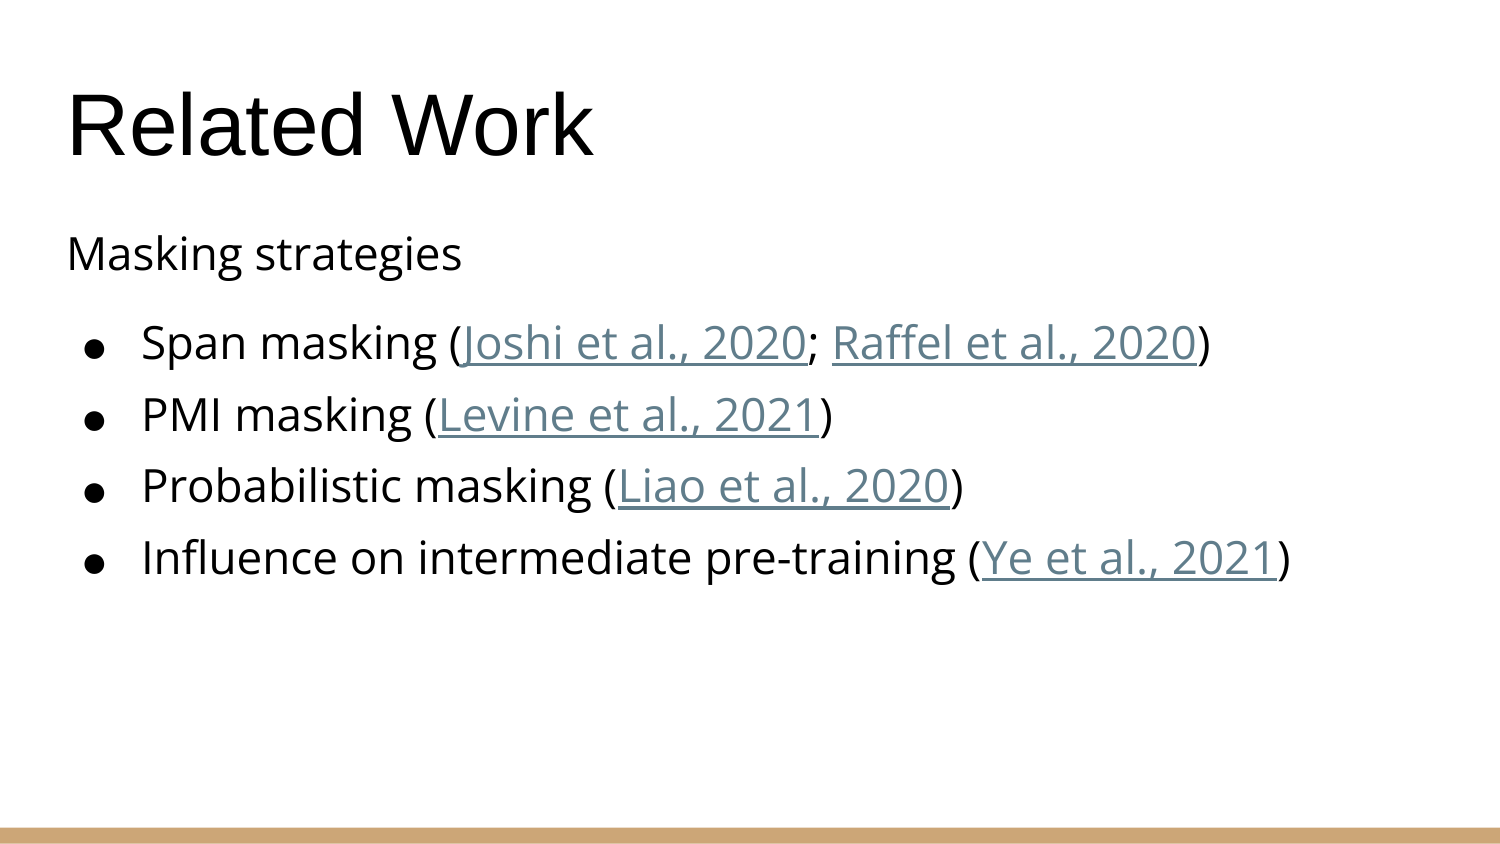

# Related Work
Masking strategies
Span masking (Joshi et al., 2020; Raffel et al., 2020)
PMI masking (Levine et al., 2021)
Probabilistic masking (Liao et al., 2020)
Influence on intermediate pre-training (Ye et al., 2021)